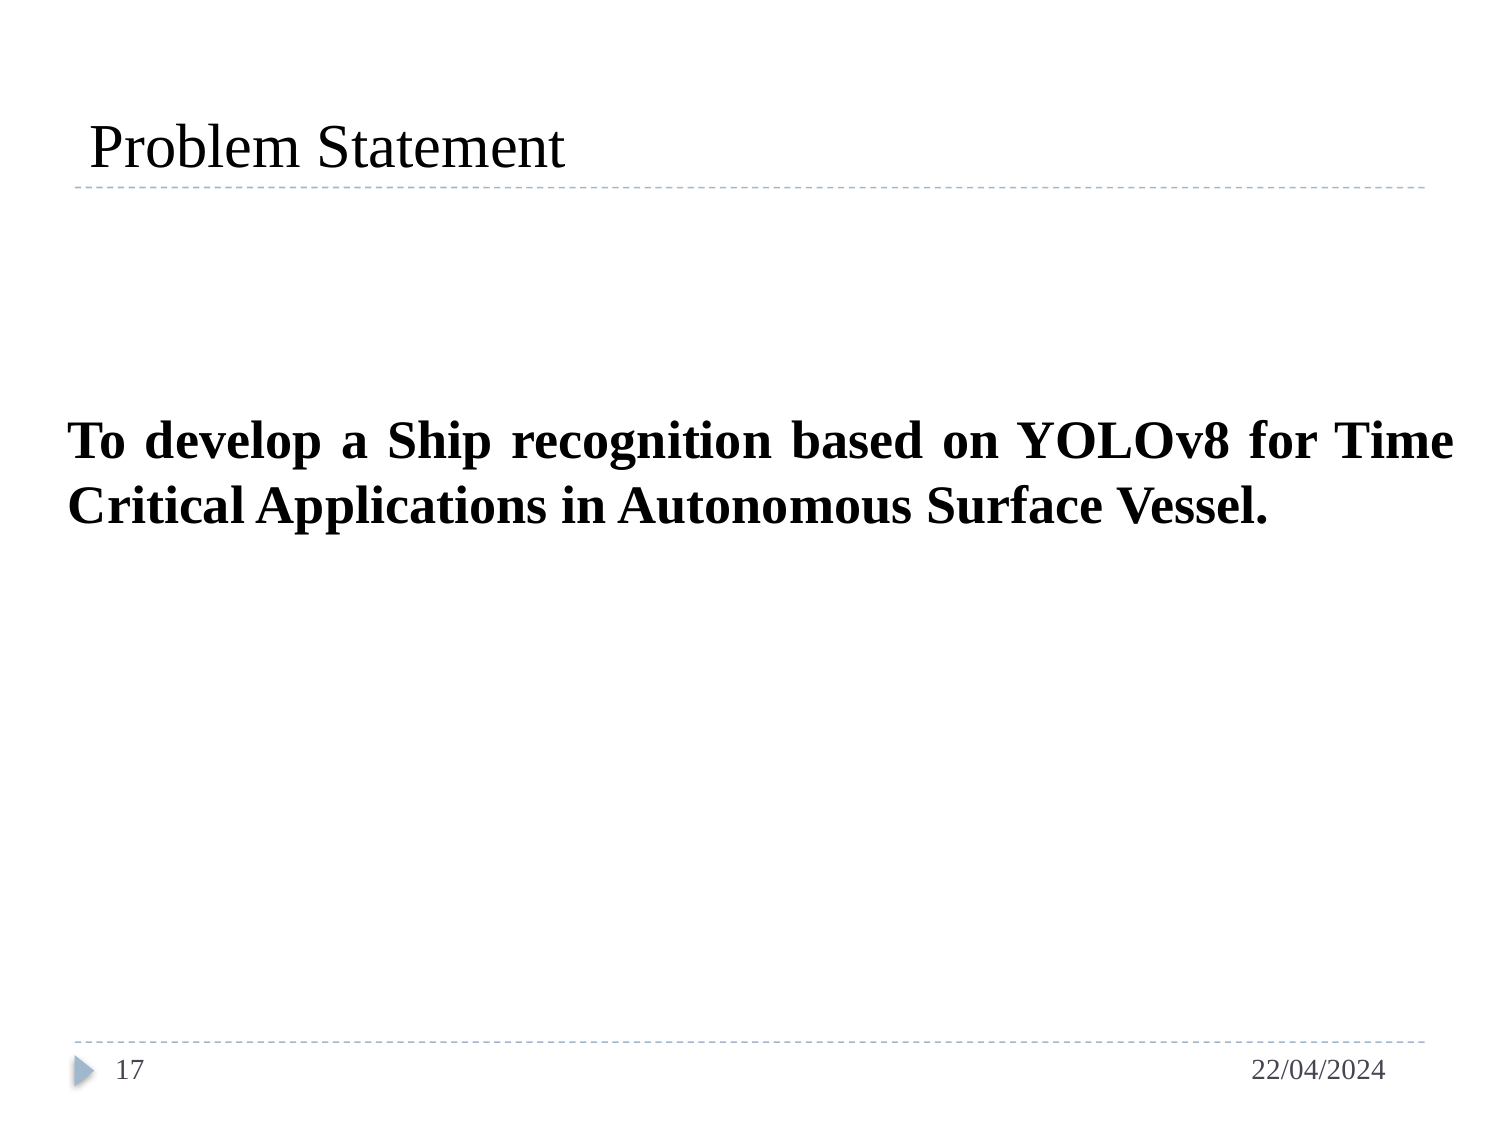

# Problem Statement
To develop a Ship recognition based on YOLOv8 for Time Critical Applications in Autonomous Surface Vessel.
17
22/04/2024